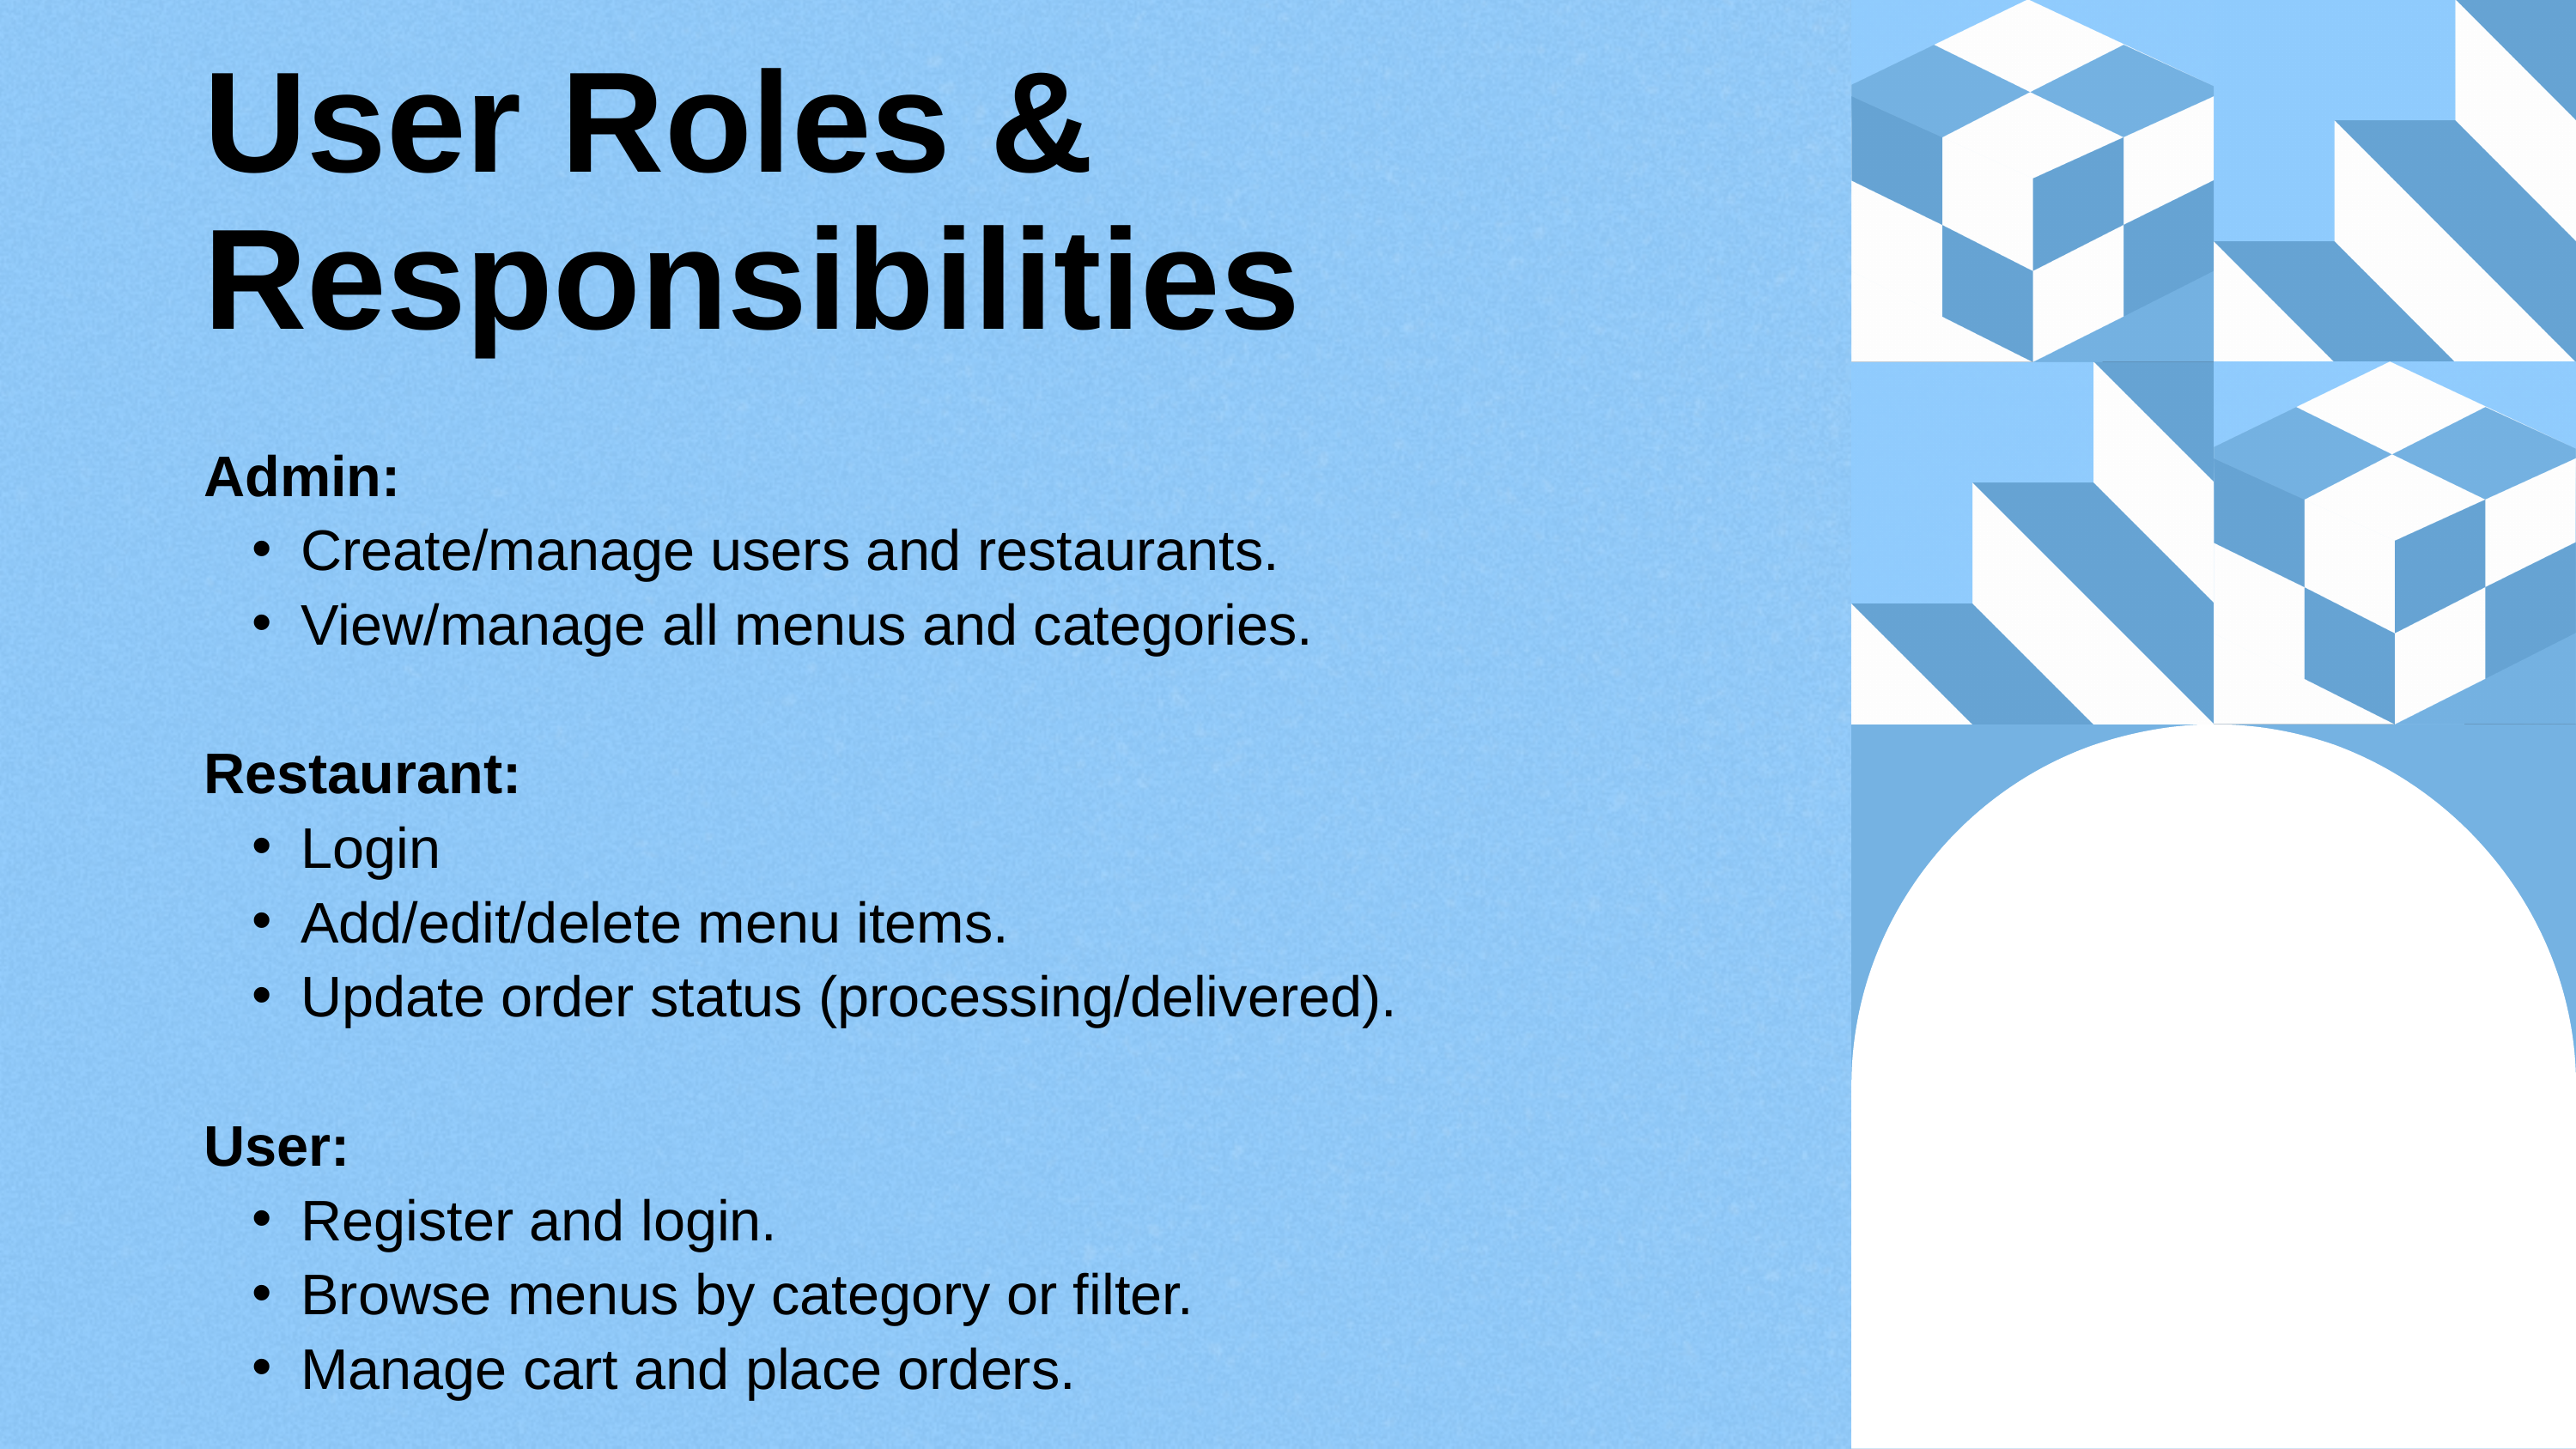

User Roles & Responsibilities
Admin:
Create/manage users and restaurants.
View/manage all menus and categories.

Restaurant:
Login
Add/edit/delete menu items.
Update order status (processing/delivered).

User:
Register and login.
Browse menus by category or filter.
Manage cart and place orders.